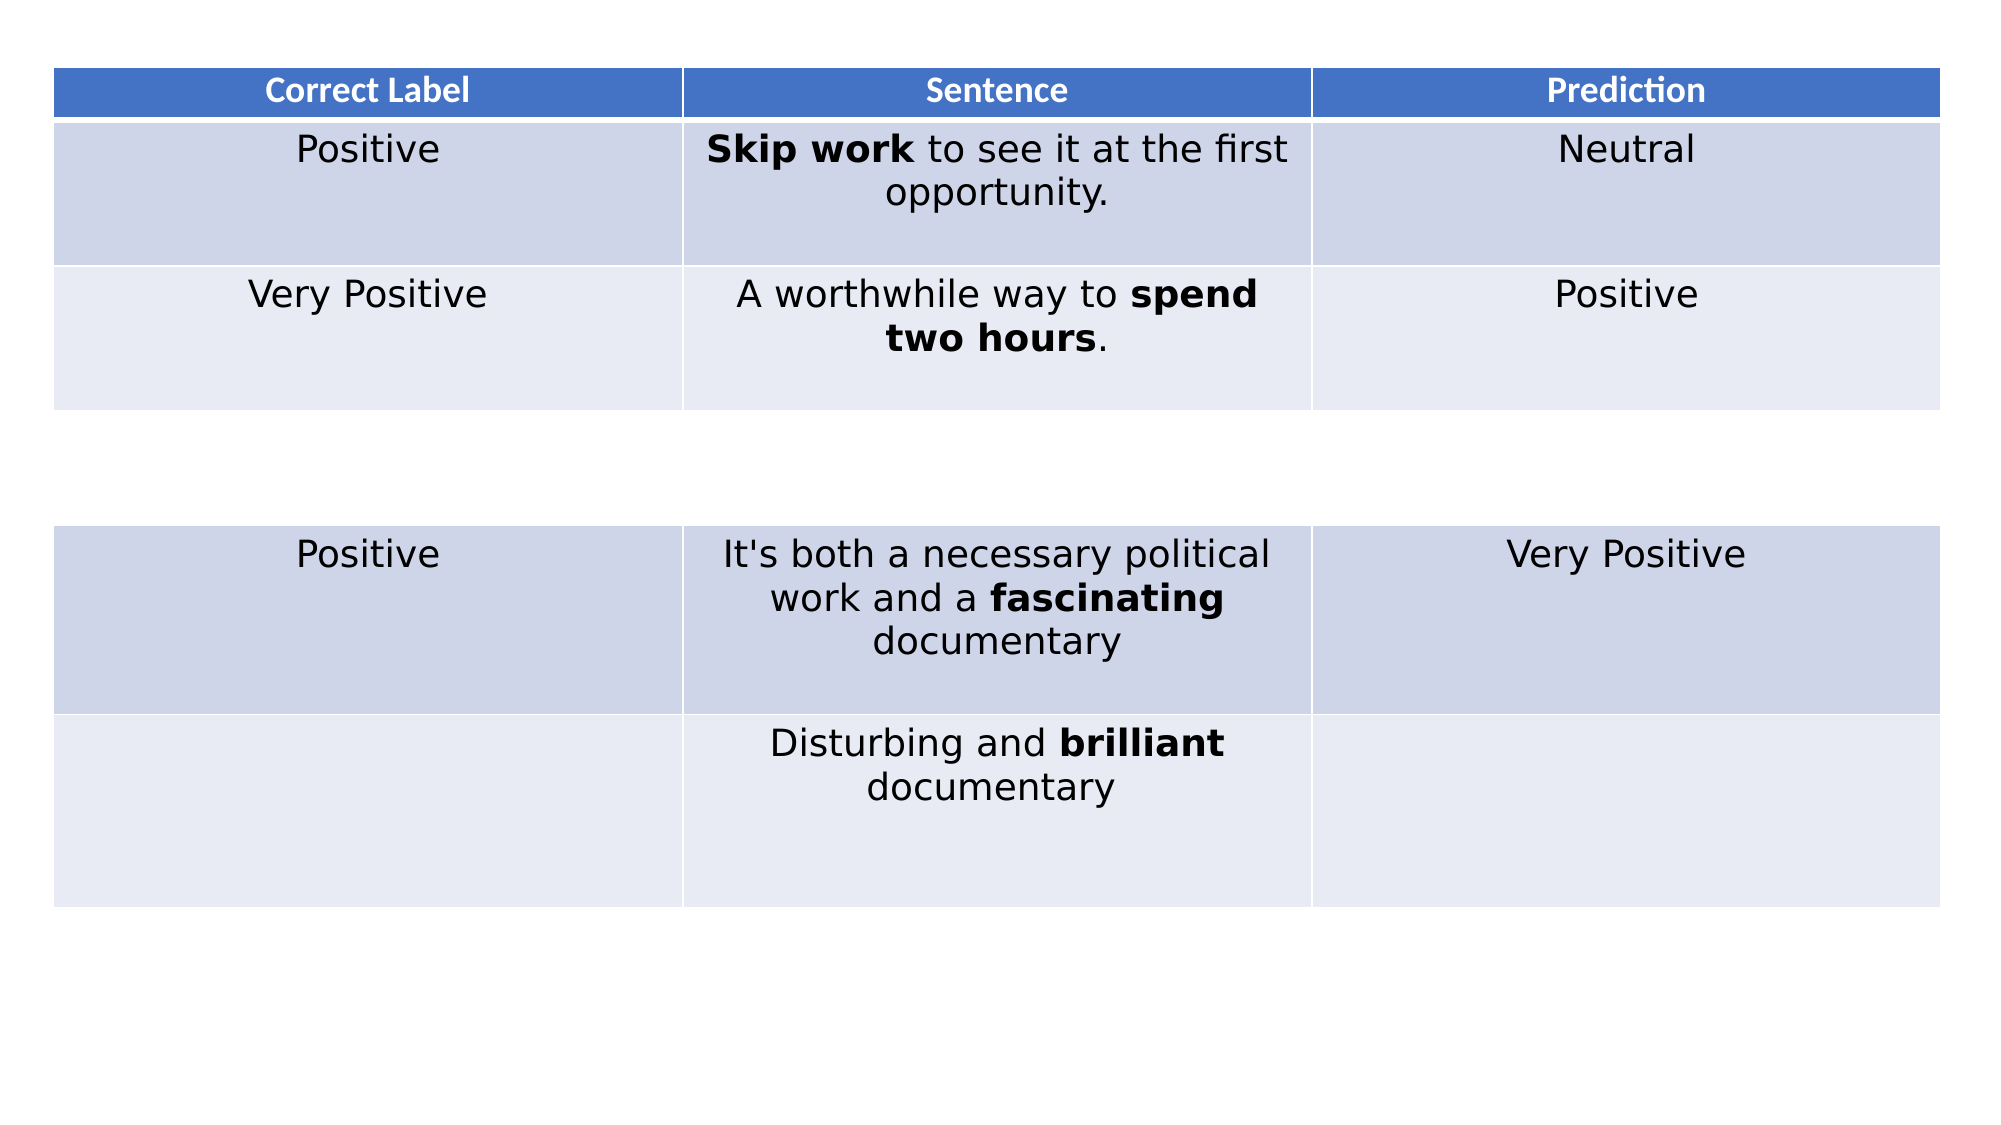

| Correct Label | Sentence | Prediction |
| --- | --- | --- |
| Positive | Skip work to see it at the first opportunity. | Neutral |
| Very Positive | A worthwhile way to spend two hours. | Positive |
| Positive | It's both a necessary political work and a fascinating documentary | Very Positive |
| --- | --- | --- |
|  | Disturbing and brilliant documentary |  |